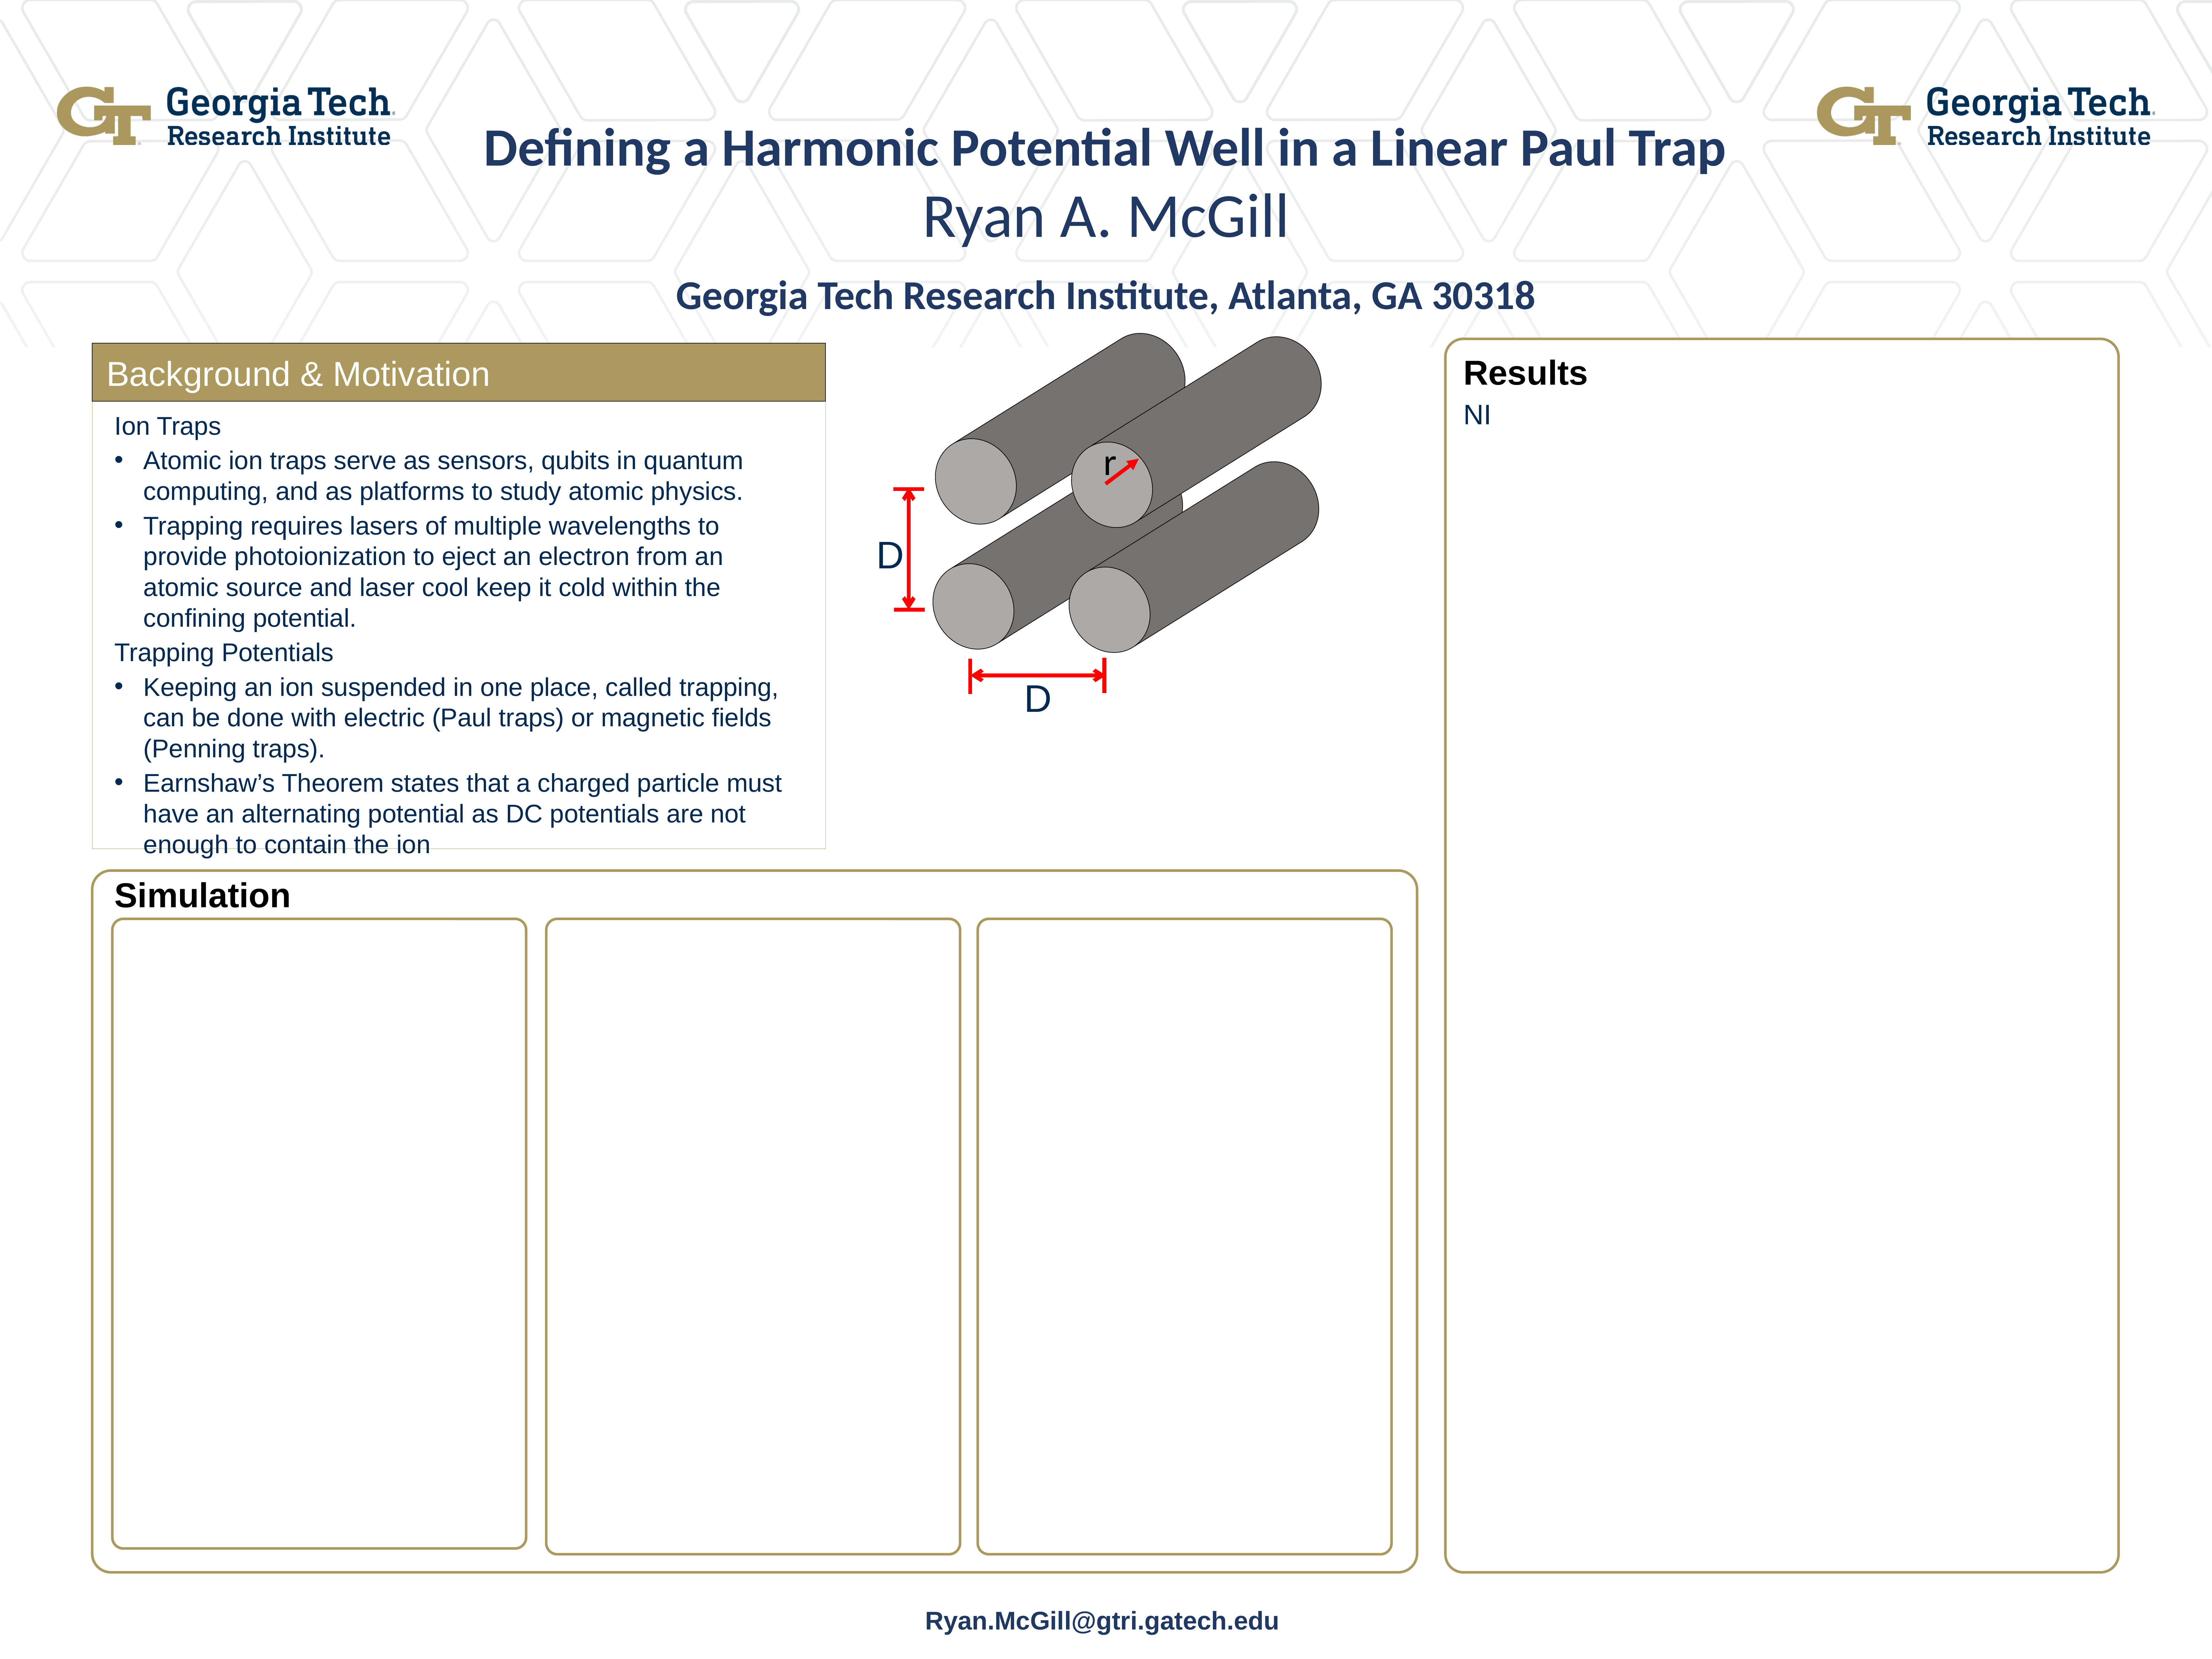

# Defining a Harmonic Potential Well in a Linear Paul Trap
Ryan A. McGill
Georgia Tech Research Institute, Atlanta, GA 30318

 Background & Motivation

Ion Traps
Atomic ion traps serve as sensors, qubits in quantum computing, and as platforms to study atomic physics.
Trapping requires lasers of multiple wavelengths to provide photoionization to eject an electron from an atomic source and laser cool keep it cold within the confining potential.
Trapping Potentials
Keeping an ion suspended in one place, called trapping, can be done with electric (Paul traps) or magnetic fields (Penning traps).
Earnshaw’s Theorem states that a charged particle must have an alternating potential as DC potentials are not enough to contain the ion

Results
NI

r
D
D

Simulation

Ryan.McGill@gtri.gatech.edu